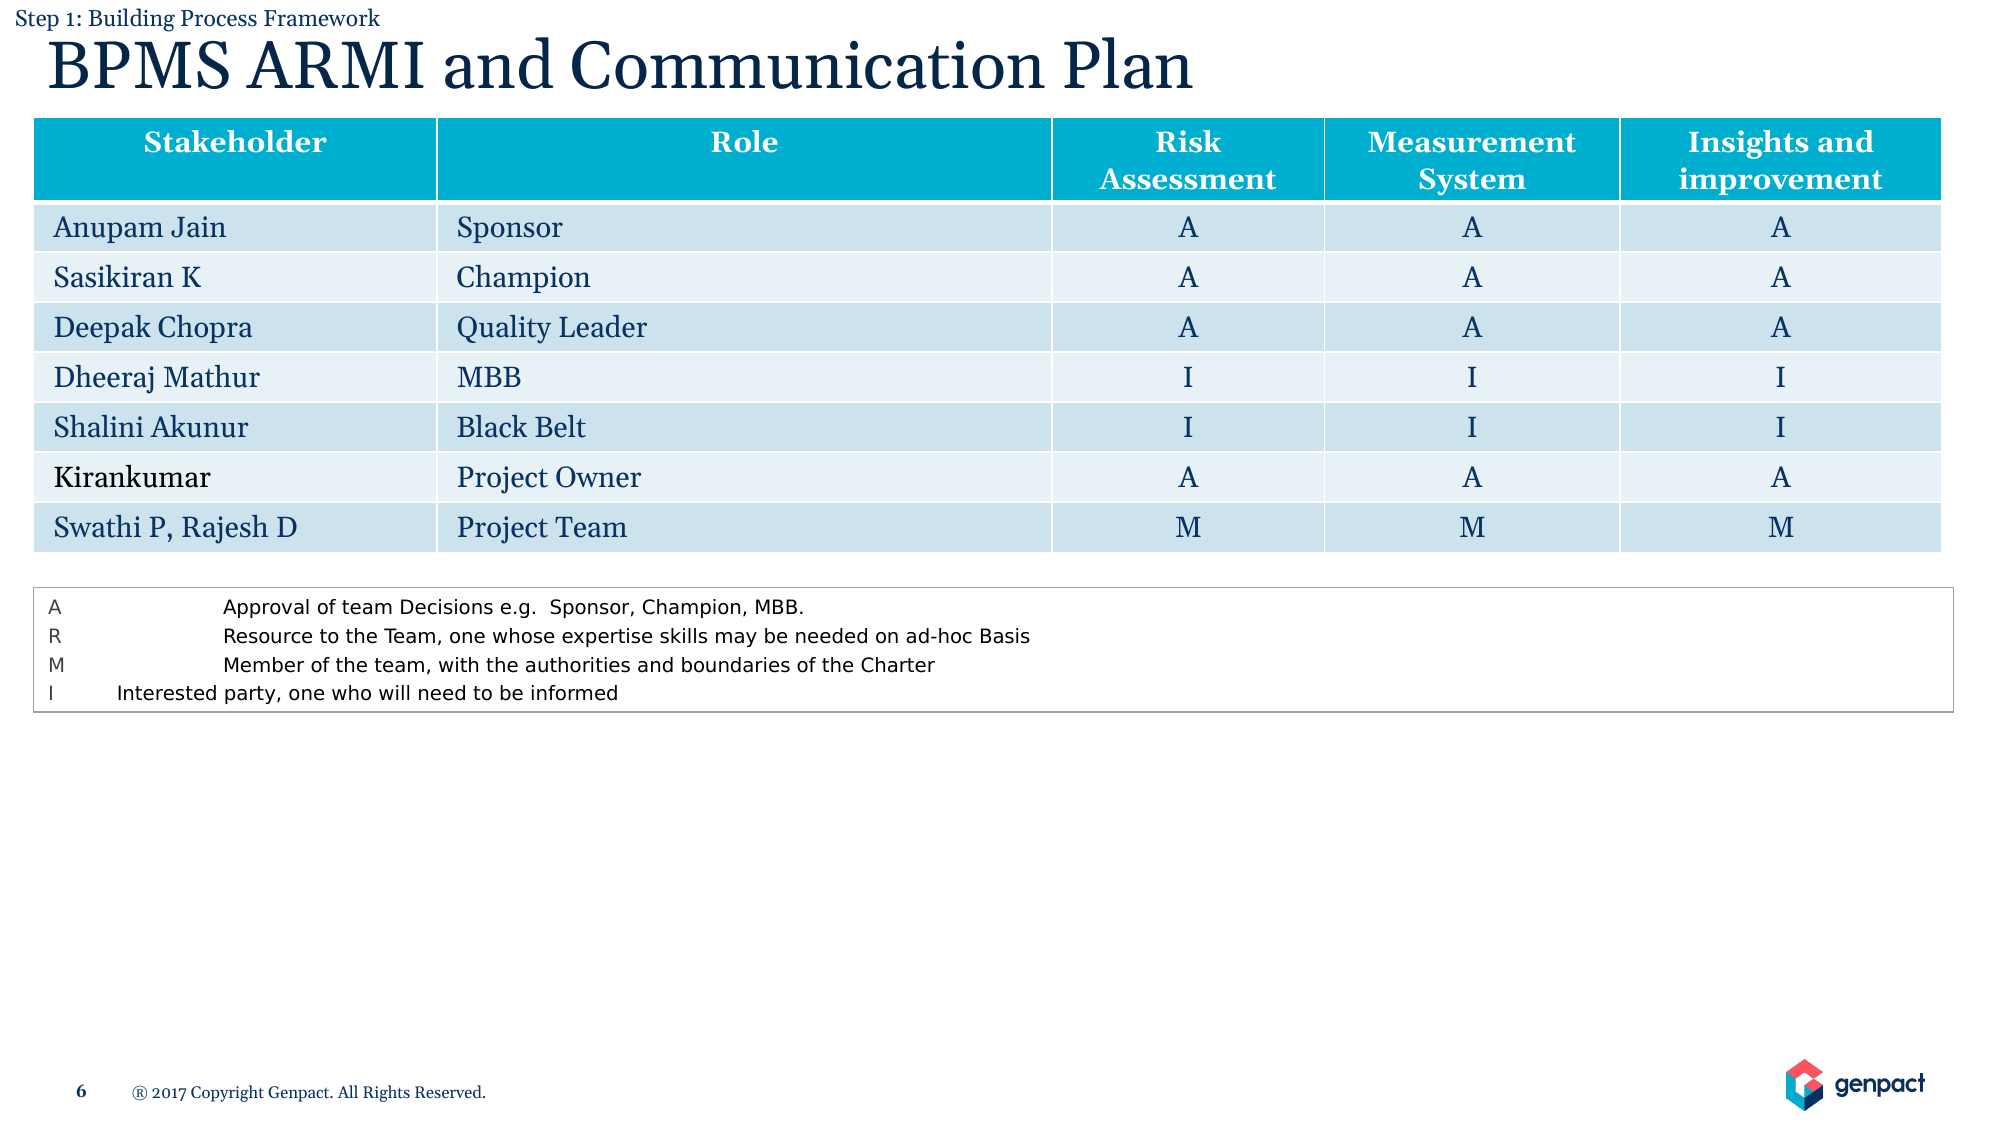

Step 1: Building Process Framework
BPMS ARMI and Communication Plan
| Stakeholder | Role | Risk Assessment | Measurement System | Insights and improvement |
| --- | --- | --- | --- | --- |
| Anupam Jain | Sponsor | A | A | A |
| Sasikiran K | Champion | A | A | A |
| Deepak Chopra | Quality Leader | A | A | A |
| Dheeraj Mathur | MBB | I | I | I |
| Shalini Akunur | Black Belt | I | I | I |
| Kirankumar | Project Owner | A | A | A |
| Swathi P, Rajesh D | Project Team | M | M | M |
A	 	 Approval of team Decisions e.g.  Sponsor, Champion, MBB.
R	 	 Resource to the Team, one whose expertise skills may be needed on ad-hoc Basis
M 	 Member of the team, with the authorities and boundaries of the Charter
I 	        Interested party, one who will need to be informed